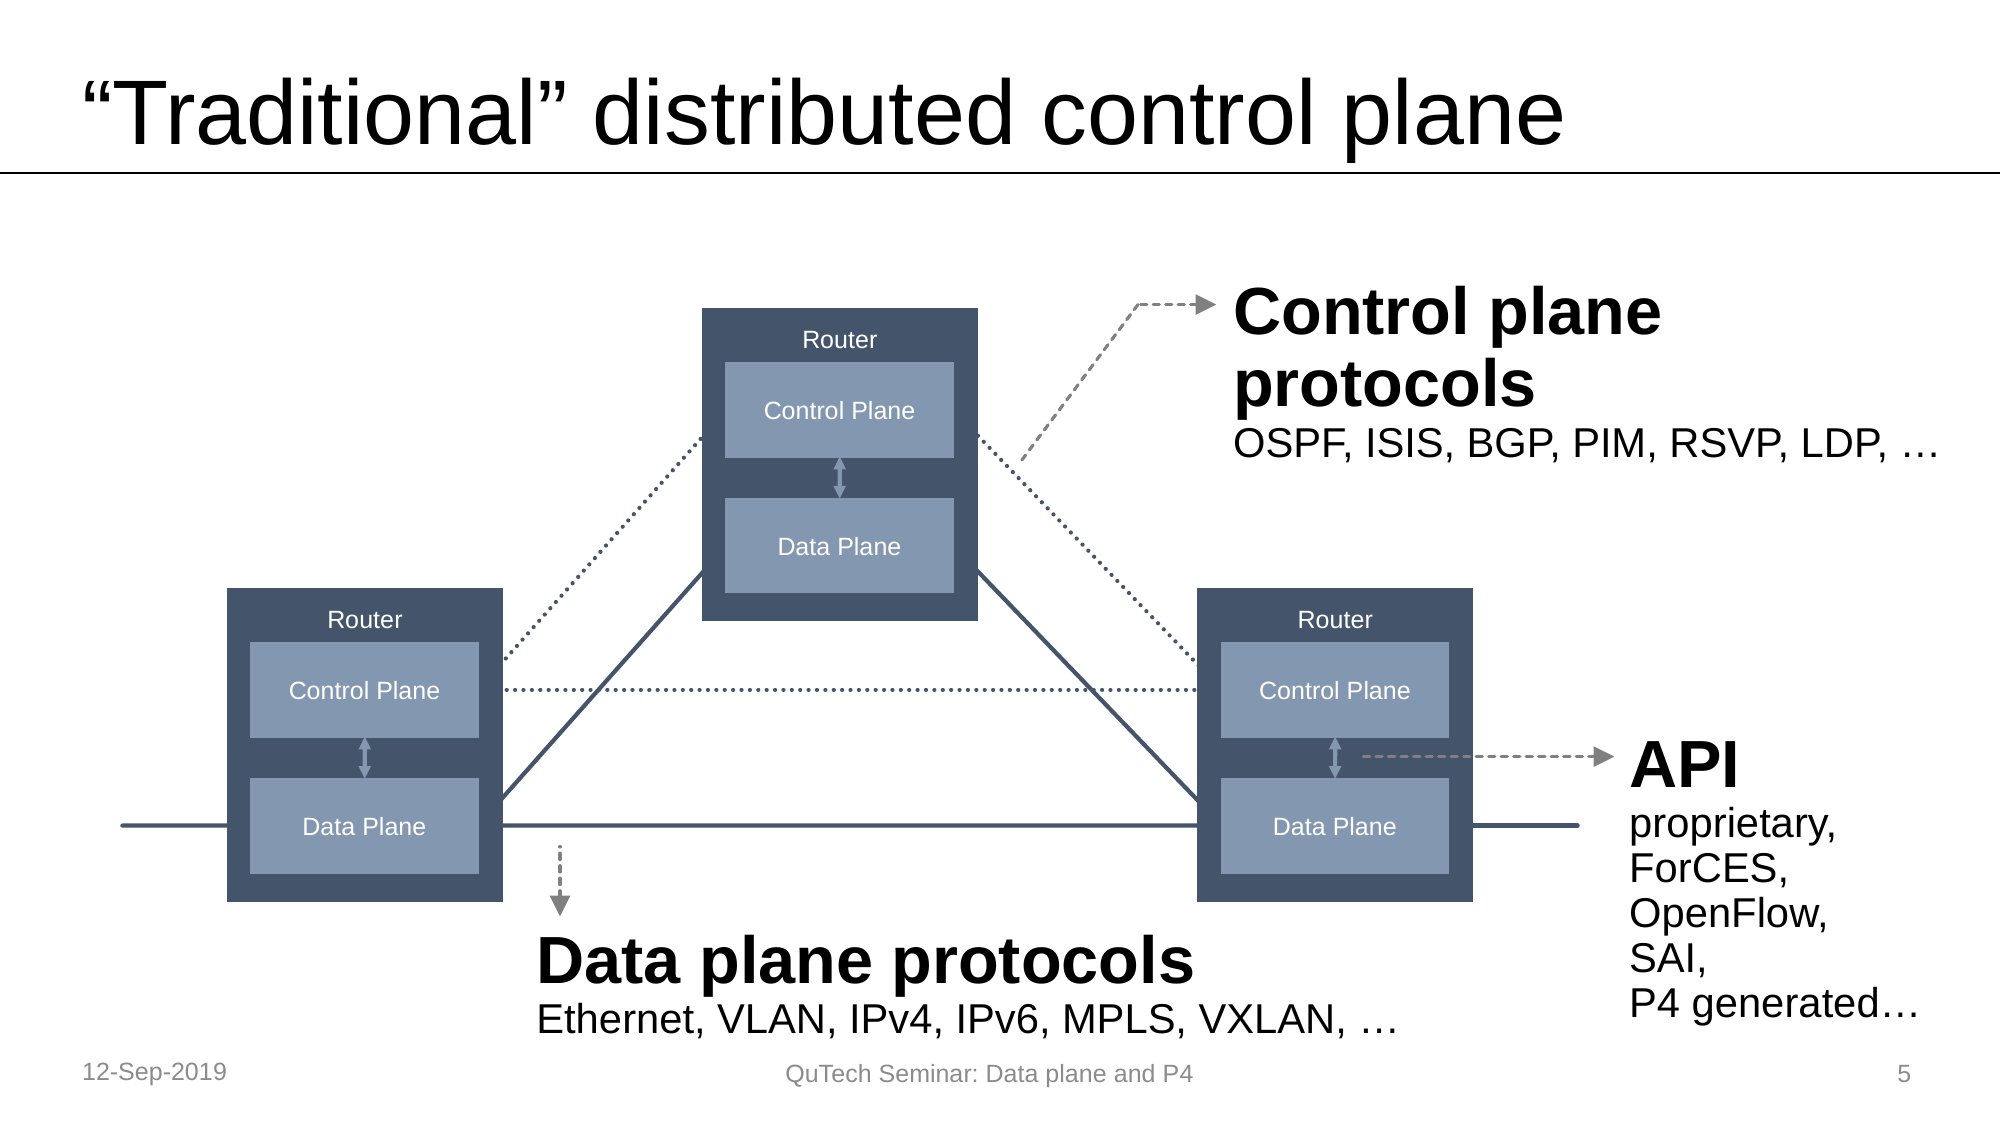

# “Traditional” distributed control plane
Control plane protocols
OSPF, ISIS, BGP, PIM, RSVP, LDP, …
Router
Control Plane
Data Plane
Router
Control Plane
Data Plane
Router
Control Plane
Data Plane
API
proprietary, ForCES, OpenFlow,
SAI,
P4 generated…
Data plane protocols
Ethernet, VLAN, IPv4, IPv6, MPLS, VXLAN, …
12-Sep-2019
QuTech Seminar: Data plane and P4
5